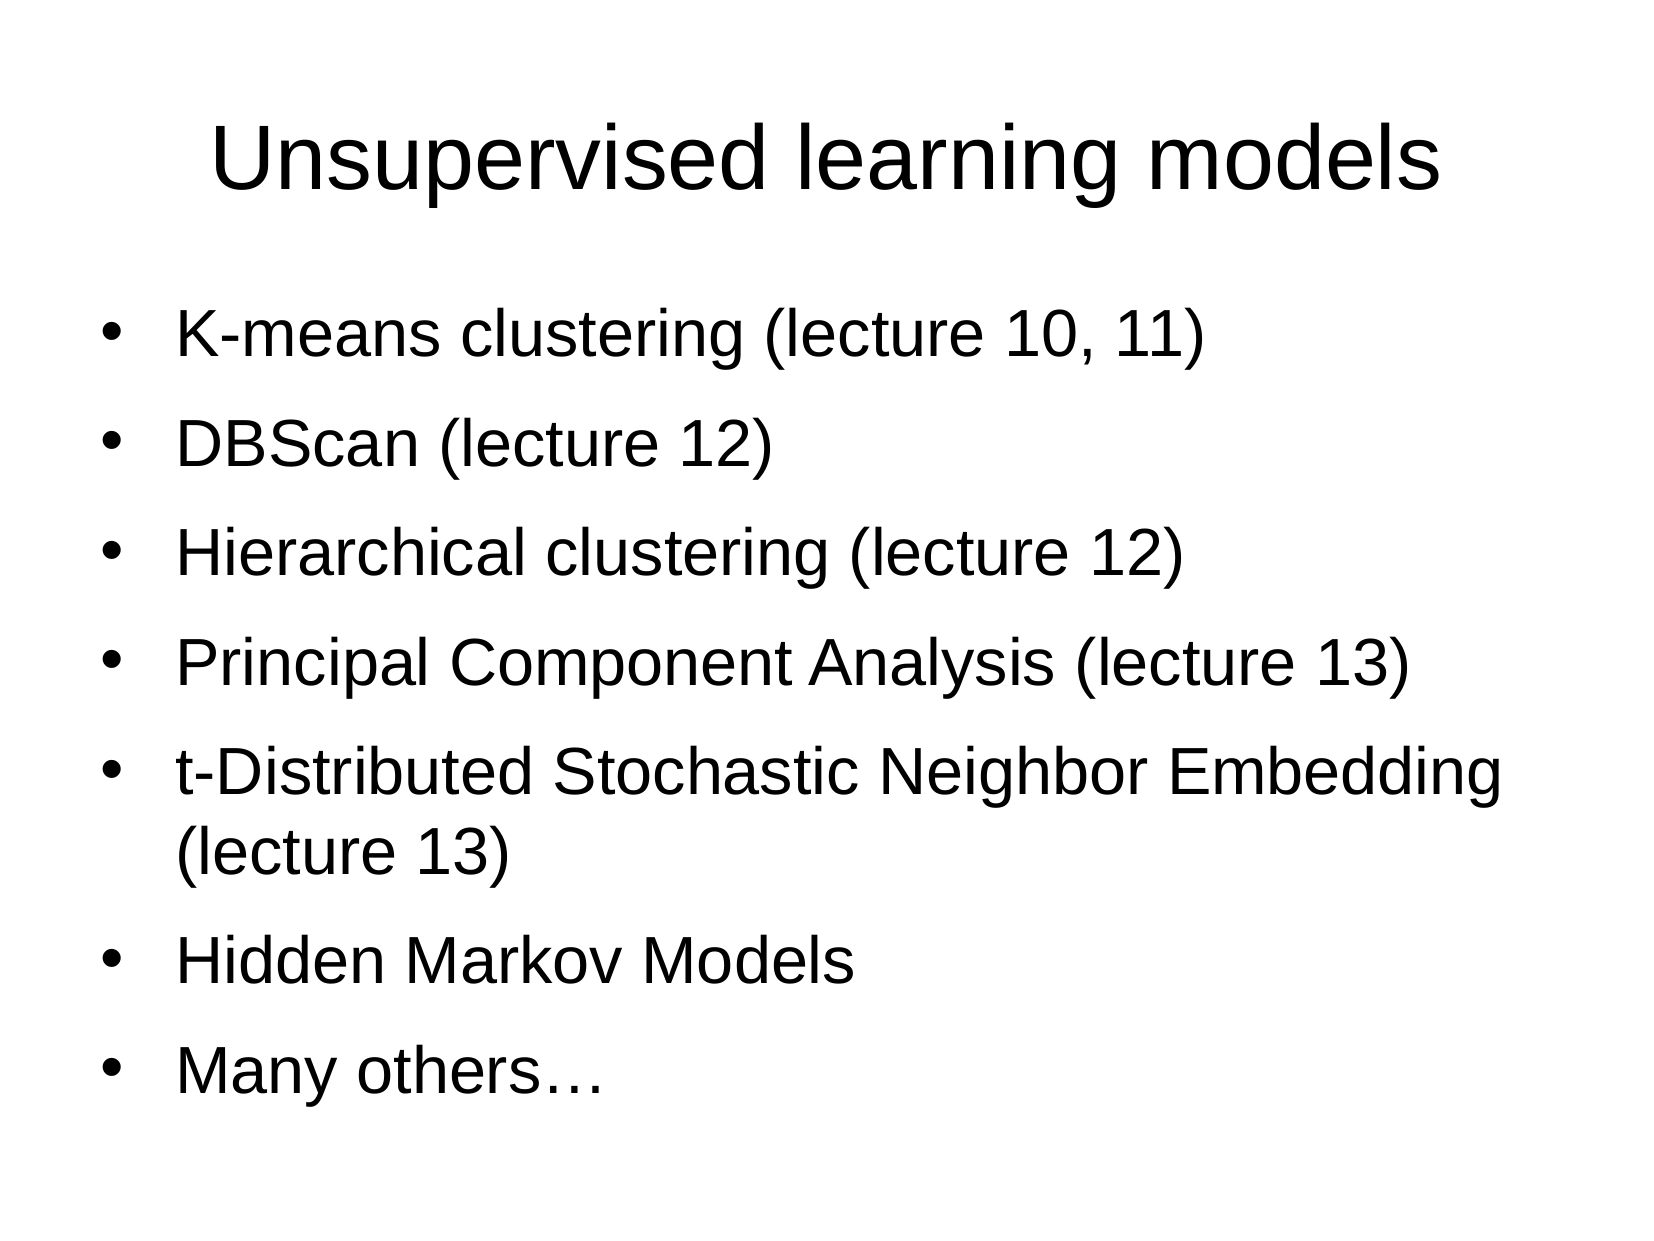

Unsupervised learning models
K-means clustering (lecture 10, 11)
DBScan (lecture 12)
Hierarchical clustering (lecture 12)
Principal Component Analysis (lecture 13)
t-Distributed Stochastic Neighbor Embedding (lecture 13)
Hidden Markov Models
Many others…